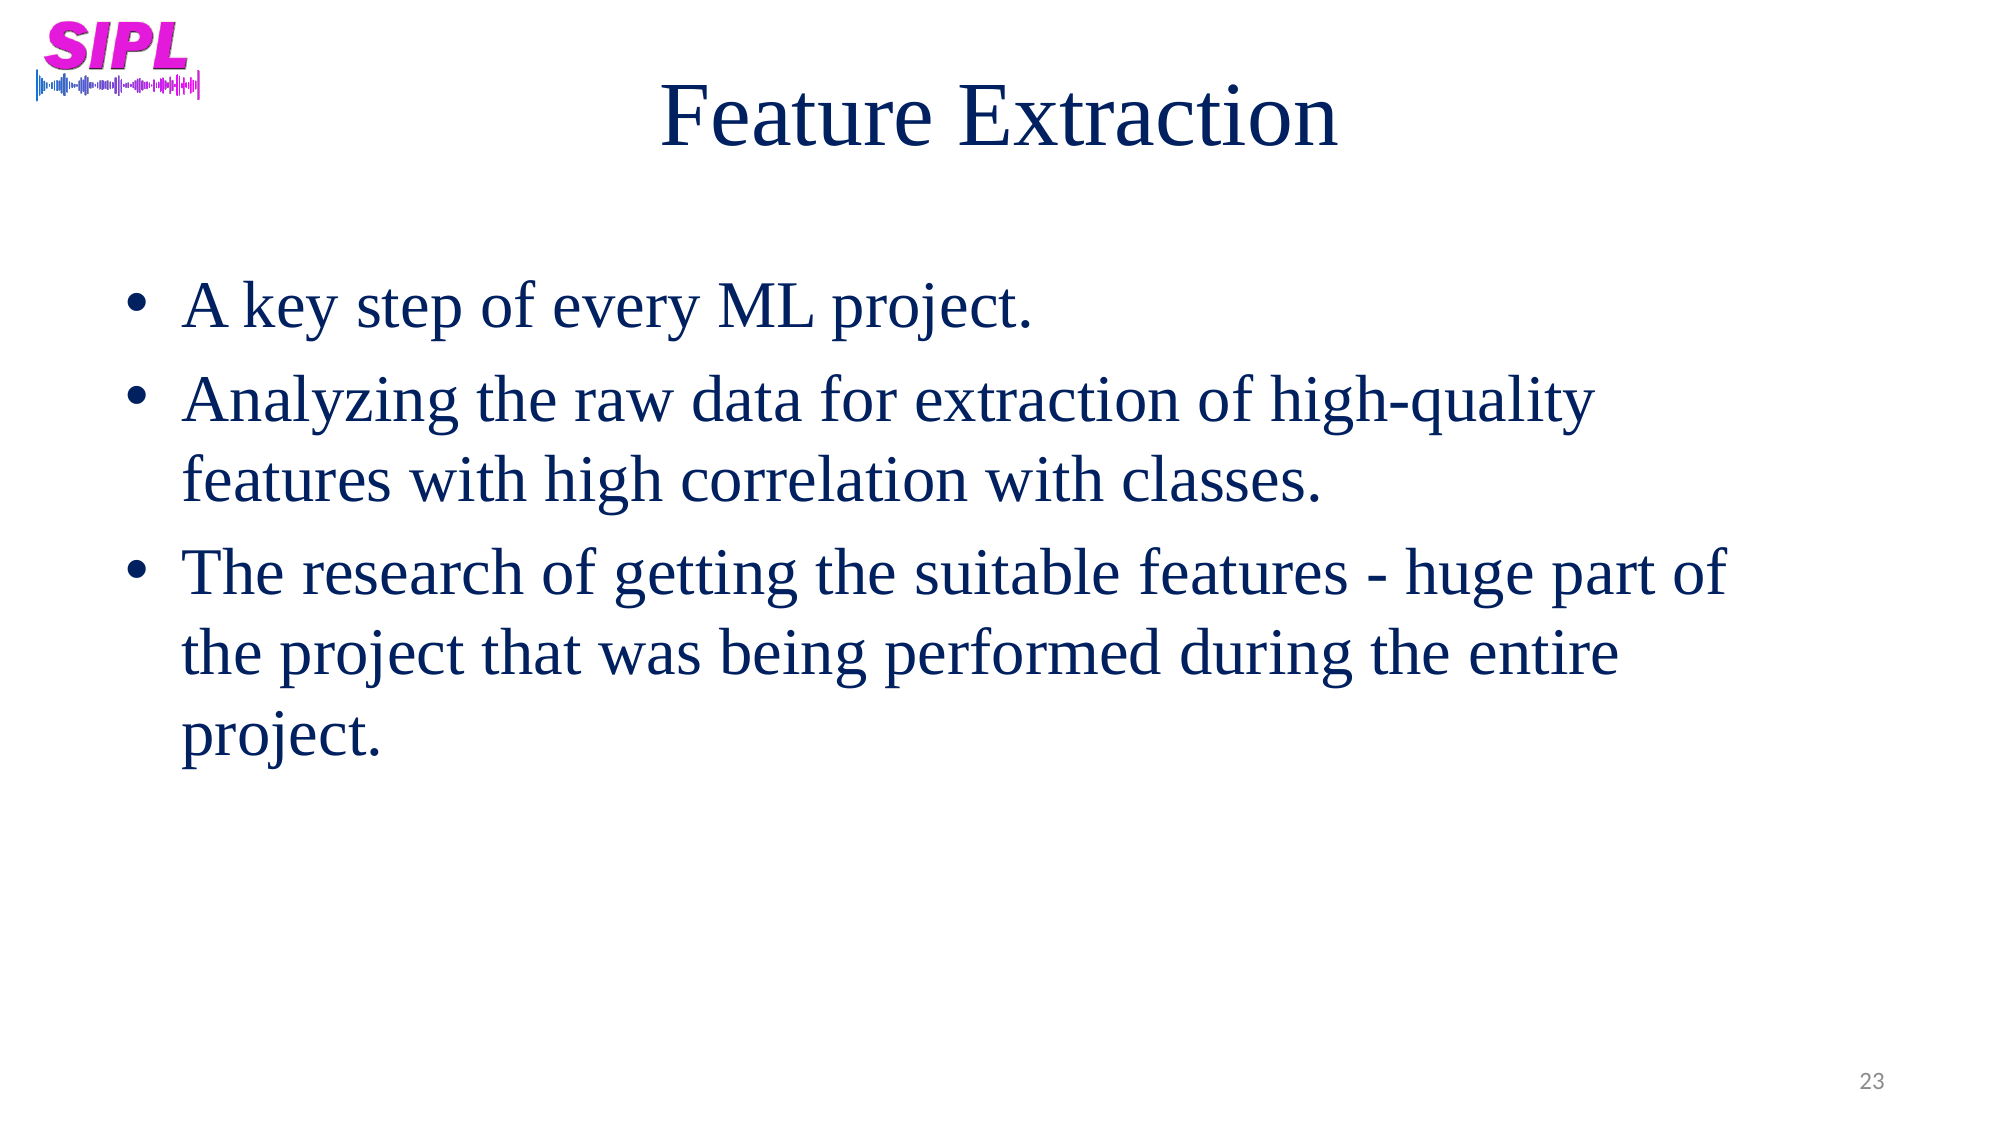

# Feature Extraction
A key step of every ML project.
Analyzing the raw data for extraction of high-quality features with high correlation with classes.
The research of getting the suitable features - huge part of the project that was being performed during the entire project.
23